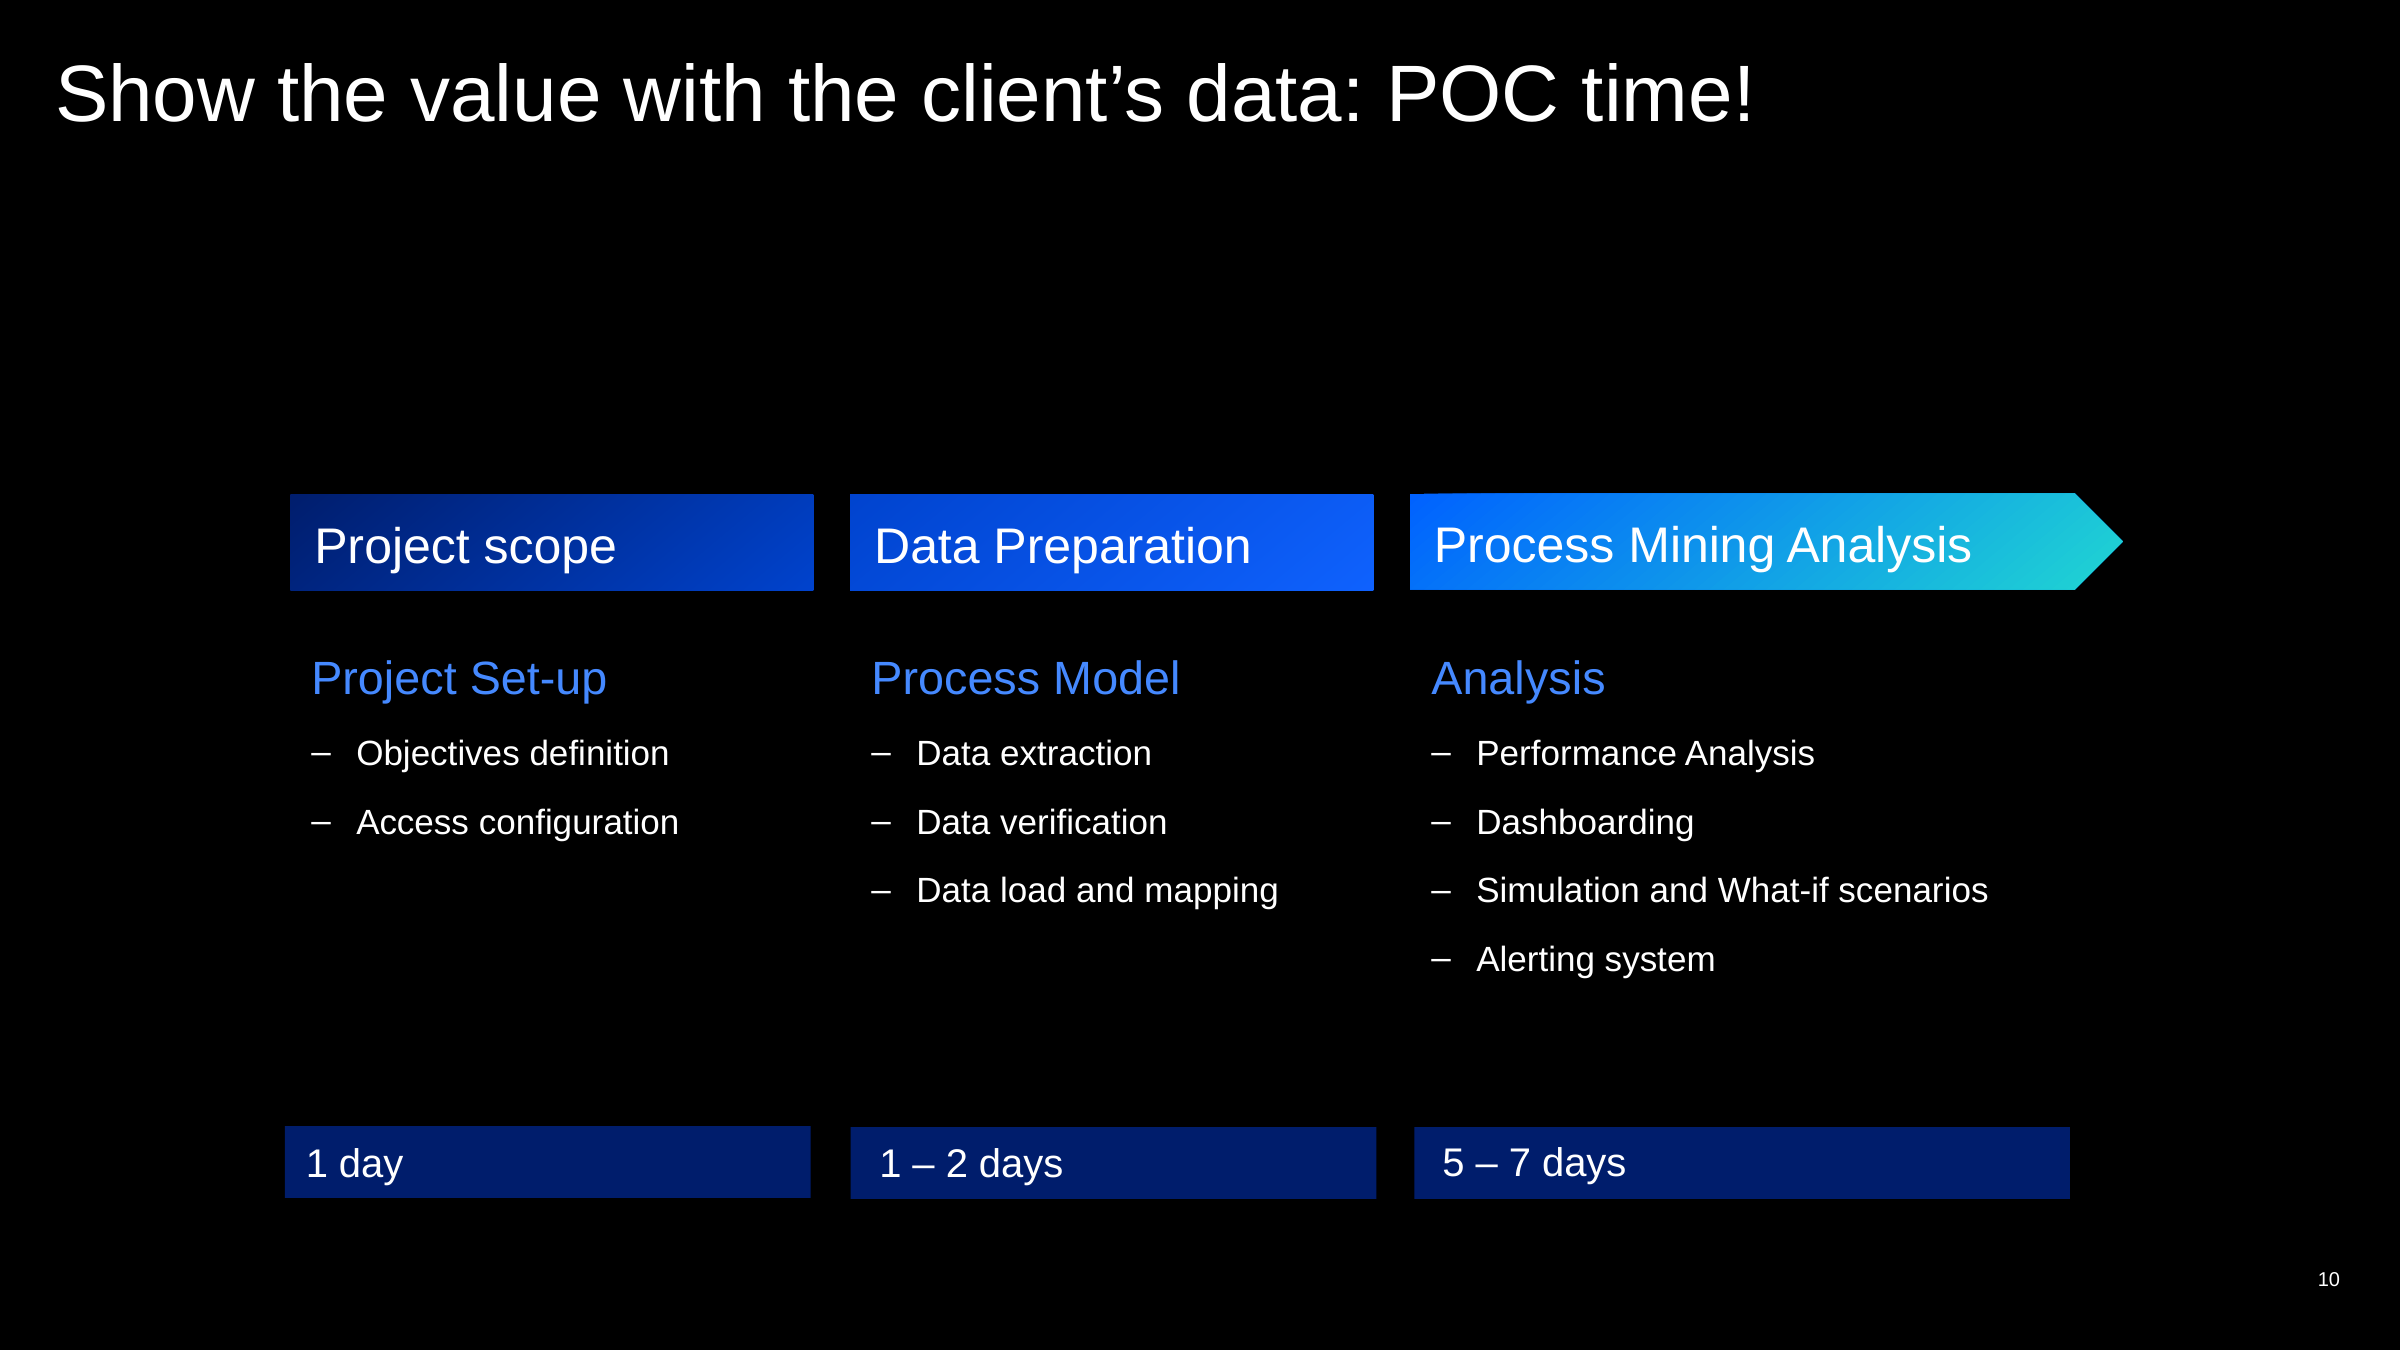

# Show the value with the client’s data: POC time!

Data Preparation
Process Model
Data extraction
Data verification
Data load and mapping

Project scope
Project Set-up
Objectives definition
Access configuration
Process Mining Analysis
Analysis
Performance Analysis
Dashboarding
Simulation and What-if scenarios
Alerting system
5 – 7 days
1 day
1 – 2 days

10